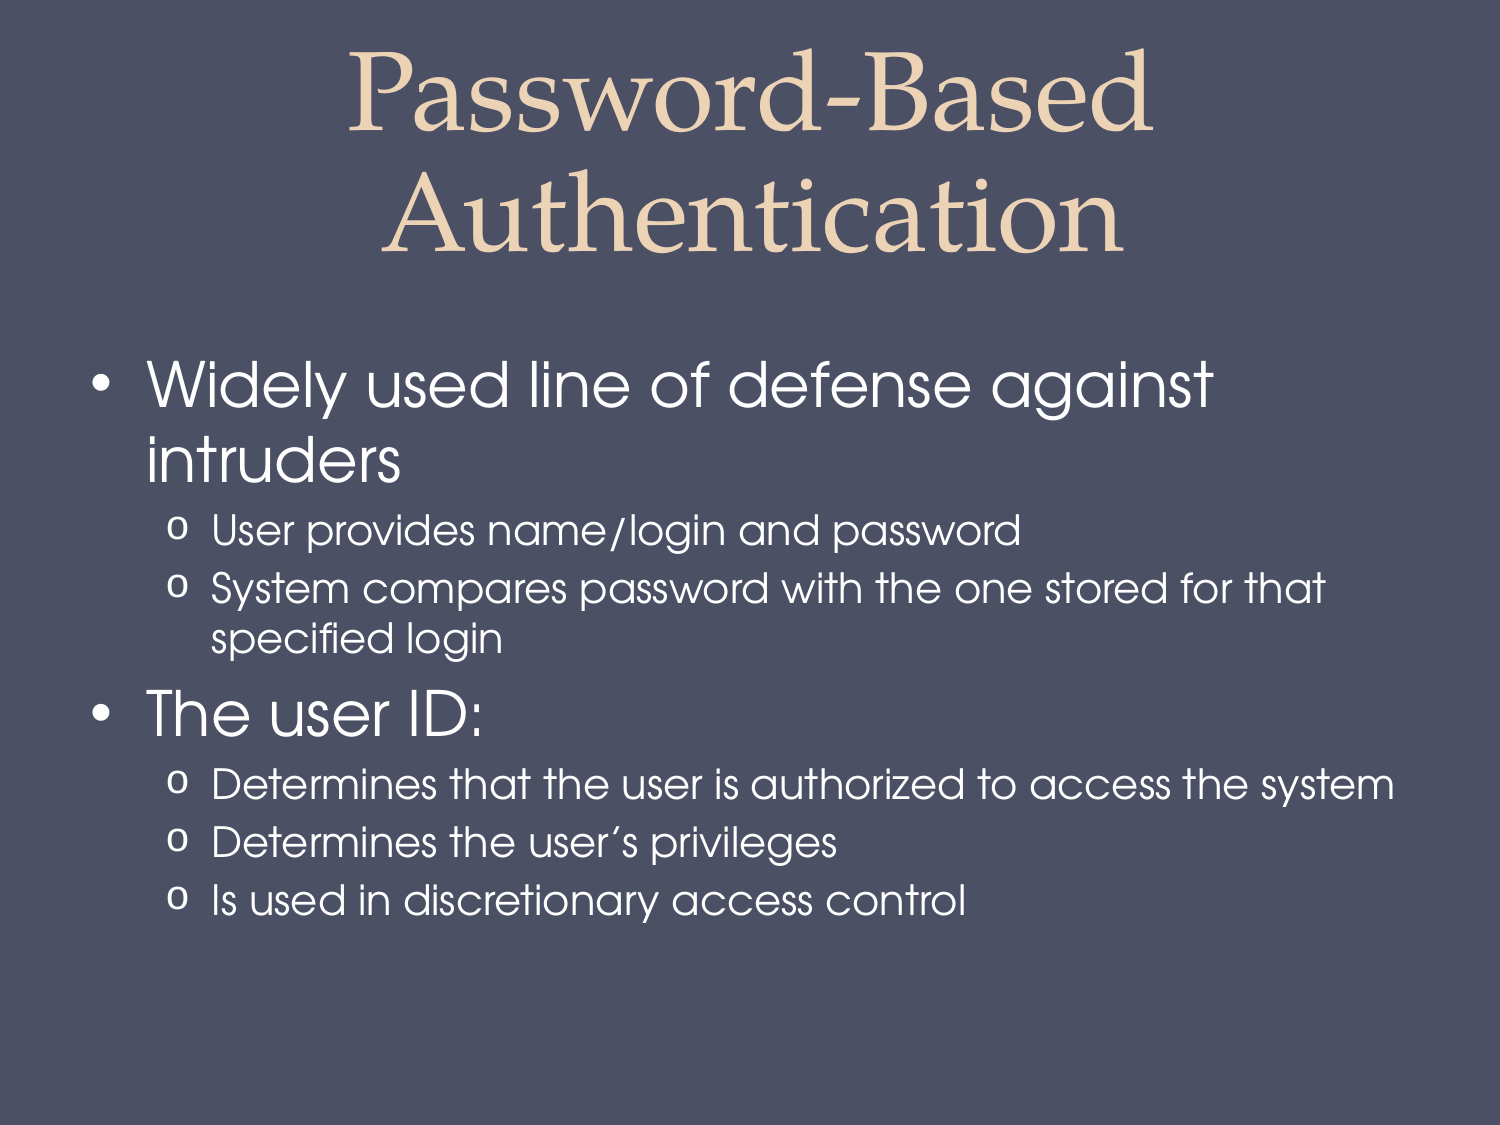

# Password-Based Authentication
Widely used line of defense against intruders
User provides name/login and password
System compares password with the one stored for that specified login
The user ID:
Determines that the user is authorized to access the system
Determines the user’s privileges
Is used in discretionary access control